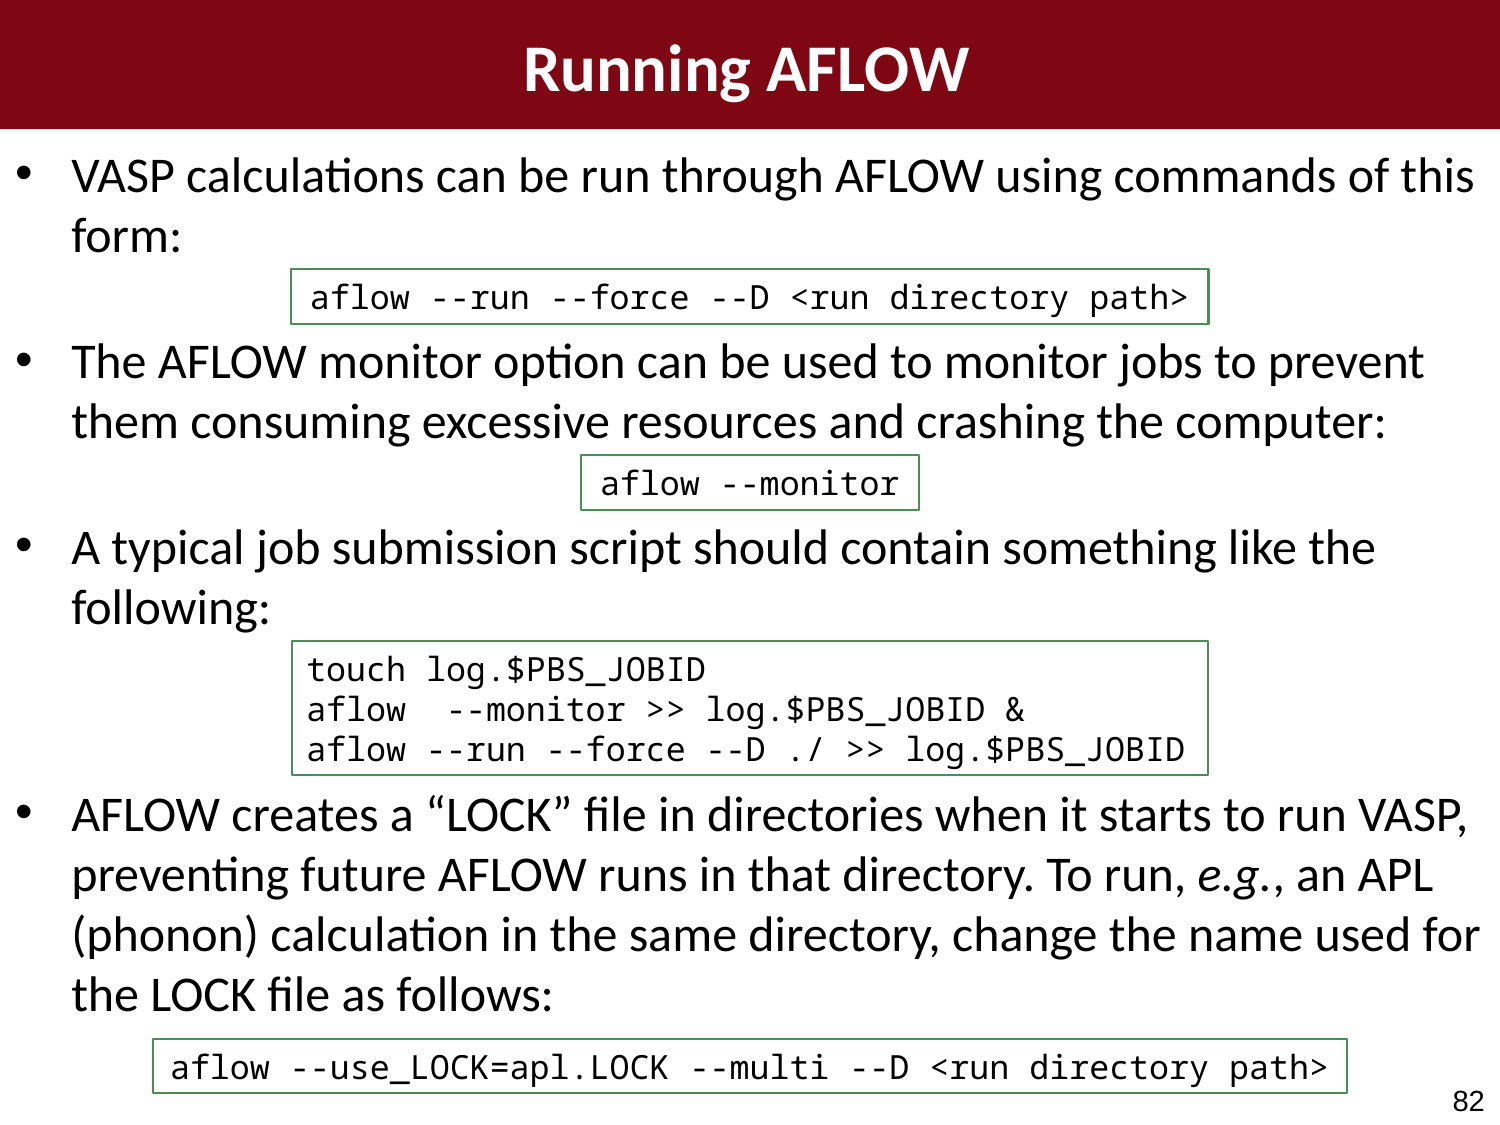

Running AFLOW
VASP calculations can be run through AFLOW using commands of this form:

aflow --run --force --D <run directory path>
G (p, T; V) = E + pV
The AFLOW monitor option can be used to monitor jobs to prevent them consuming excessive resources and crashing the computer:
aflow --monitor
A typical job submission script should contain something like the following:
touch log.$PBS_JOBID
aflow  --monitor >> log.$PBS_JOBID &
aflow --run --force --D ./ >> log.$PBS_JOBID
AFLOW creates a “LOCK” file in directories when it starts to run VASP, preventing future AFLOW runs in that directory. To run, e.g., an APL (phonon) calculation in the same directory, change the name used for the LOCK file as follows:
aflow --use_LOCK=apl.LOCK --multi --D <run directory path>
82